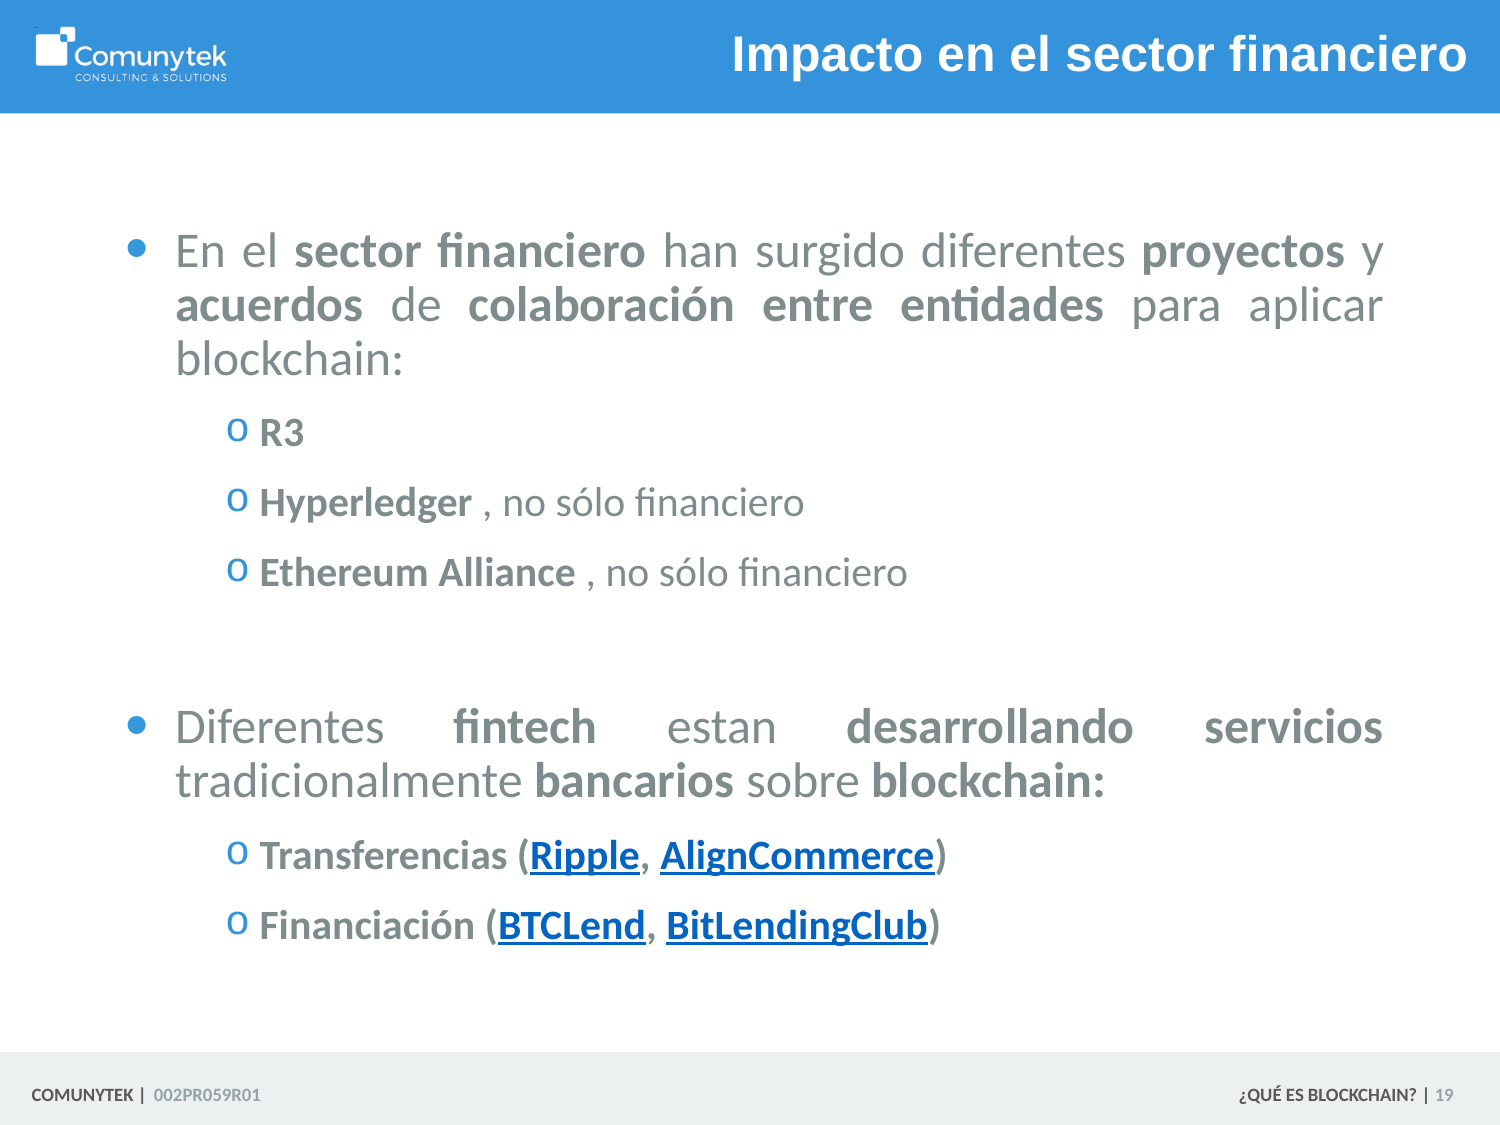

# Impacto en el sector financiero
En el sector financiero han surgido diferentes proyectos y acuerdos de colaboración entre entidades para aplicar blockchain:
 R3
 Hyperledger , no sólo financiero
 Ethereum Alliance , no sólo financiero

Diferentes fintech estan desarrollando servicios tradicionalmente bancarios sobre blockchain:
 Transferencias (Ripple, AlignCommerce)
 Financiación (BTCLend, BitLendingClub)

 19